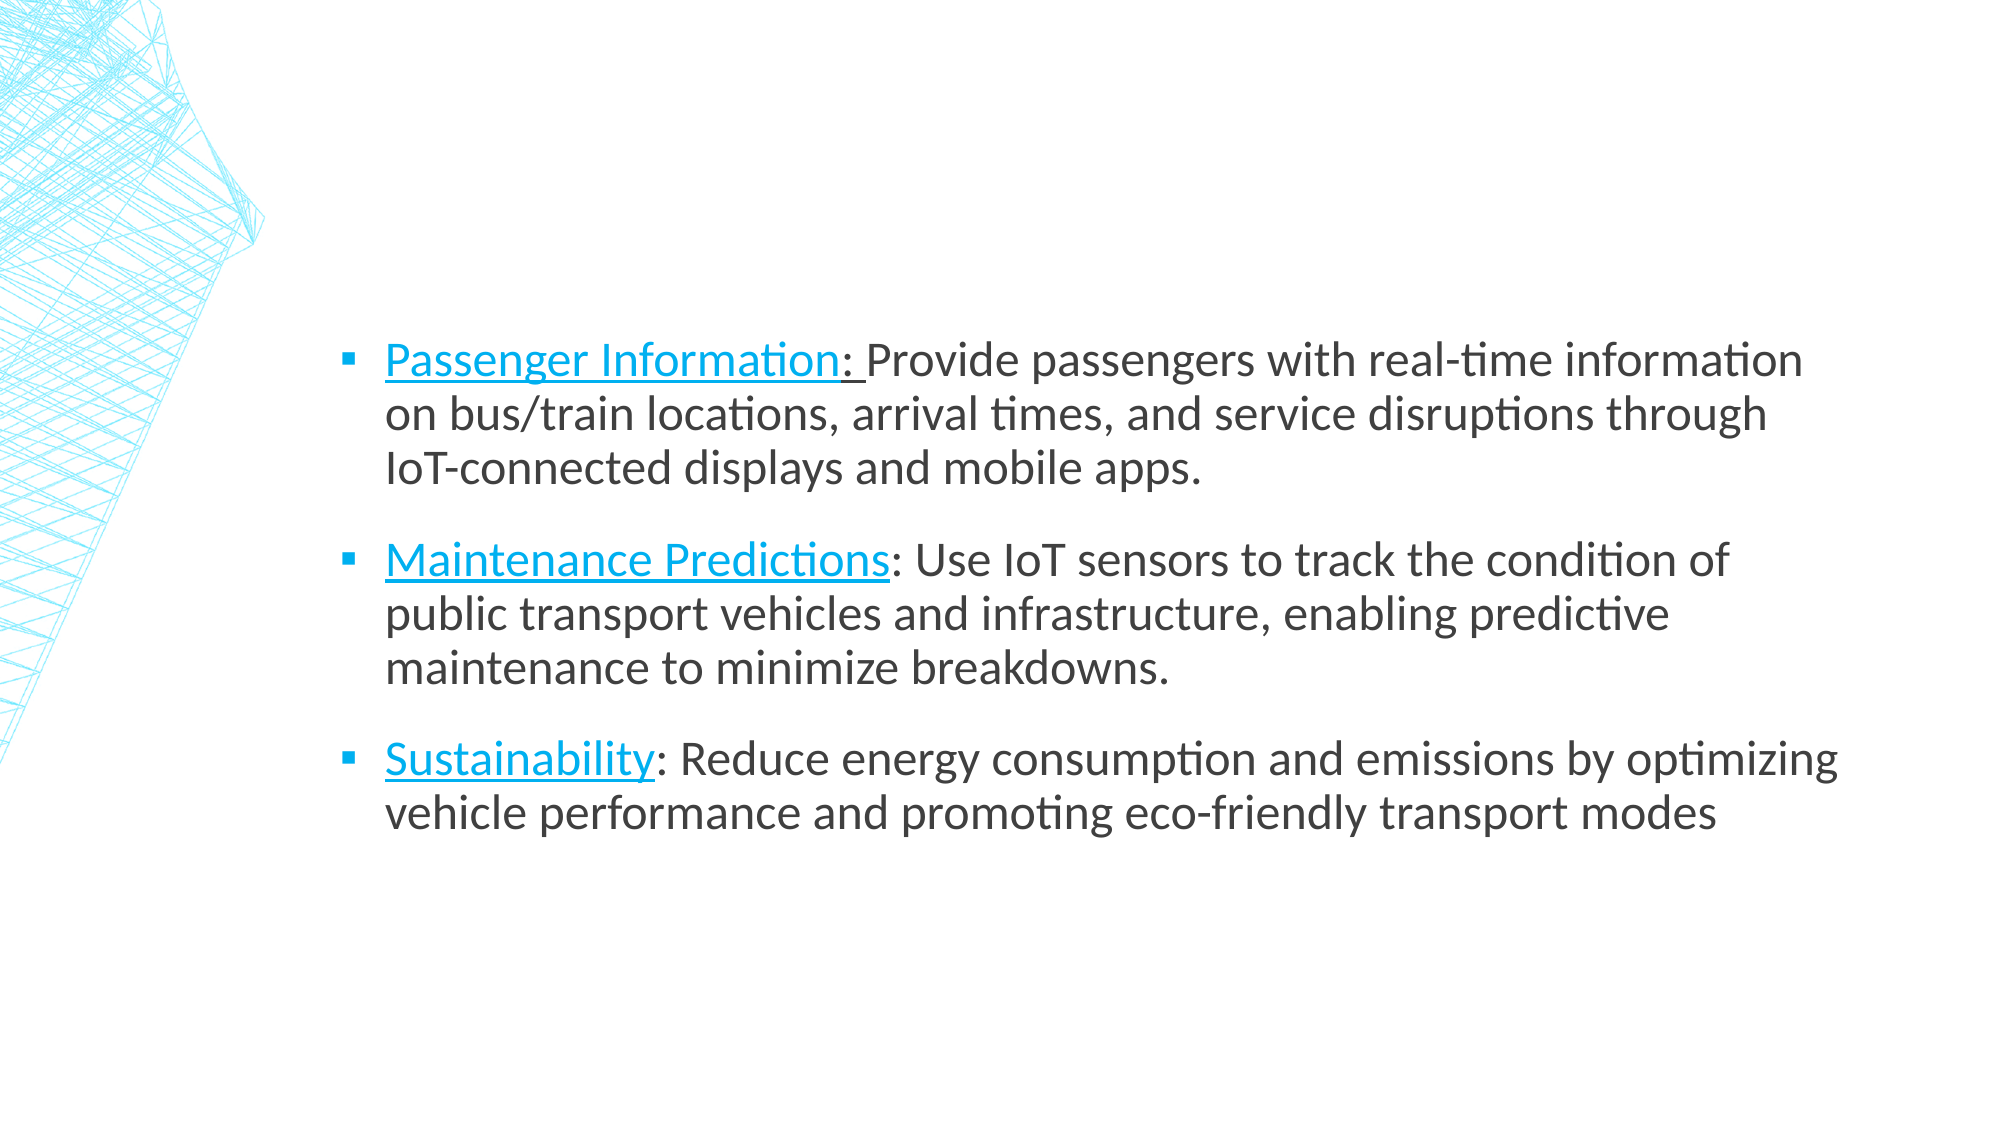

#
Passenger Information: Provide passengers with real-time information on bus/train locations, arrival times, and service disruptions through IoT-connected displays and mobile apps.
Maintenance Predictions: Use IoT sensors to track the condition of public transport vehicles and infrastructure, enabling predictive maintenance to minimize breakdowns.
Sustainability: Reduce energy consumption and emissions by optimizing vehicle performance and promoting eco-friendly transport modes